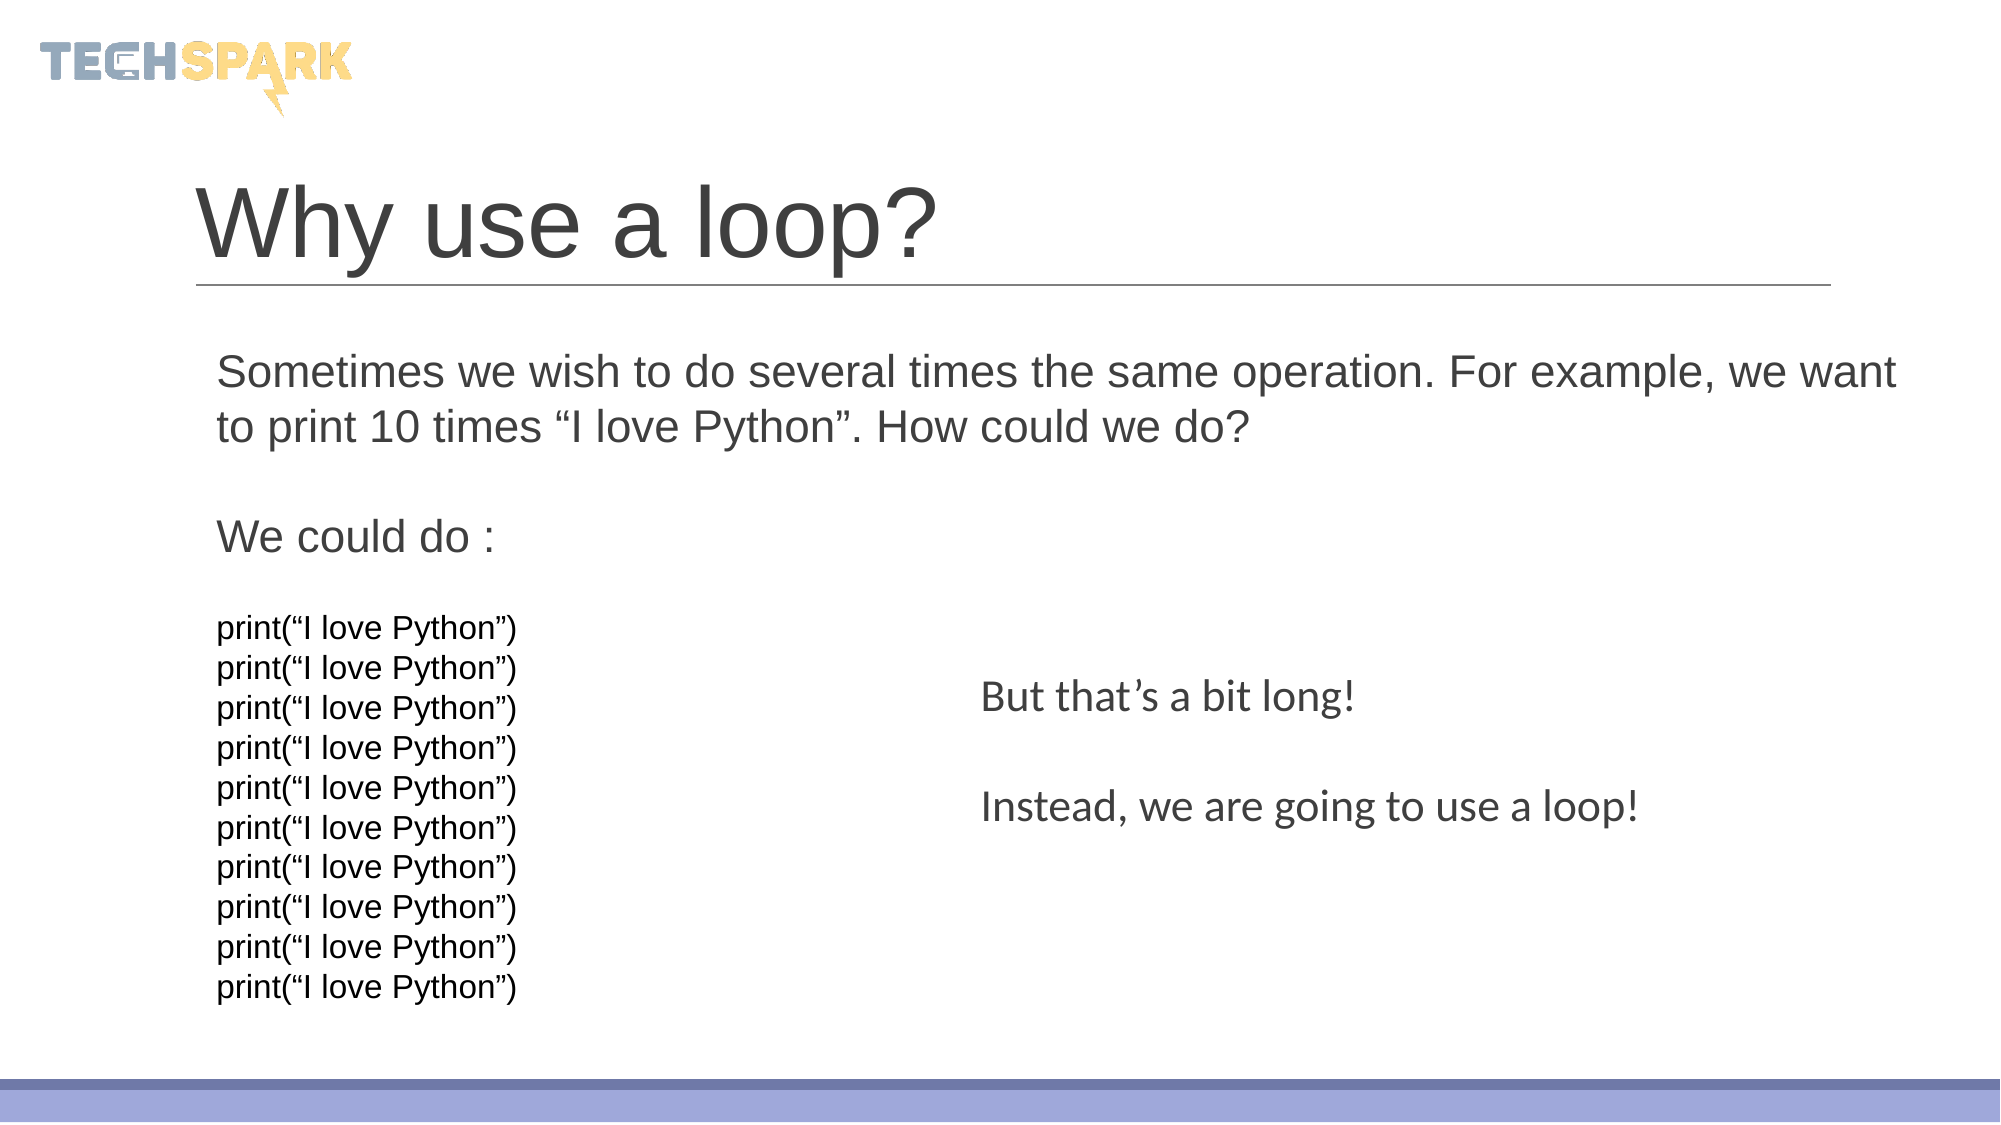

# Why use a loop?
Sometimes we wish to do several times the same operation. For example, we want to print 10 times “I love Python”. How could we do?

We could do :

print(“I love Python”)
print(“I love Python”)
print(“I love Python”)
print(“I love Python”)
print(“I love Python”)
print(“I love Python”)
print(“I love Python”)
print(“I love Python”)
print(“I love Python”)
print(“I love Python”)

But that’s a bit long!

Instead, we are going to use a loop!